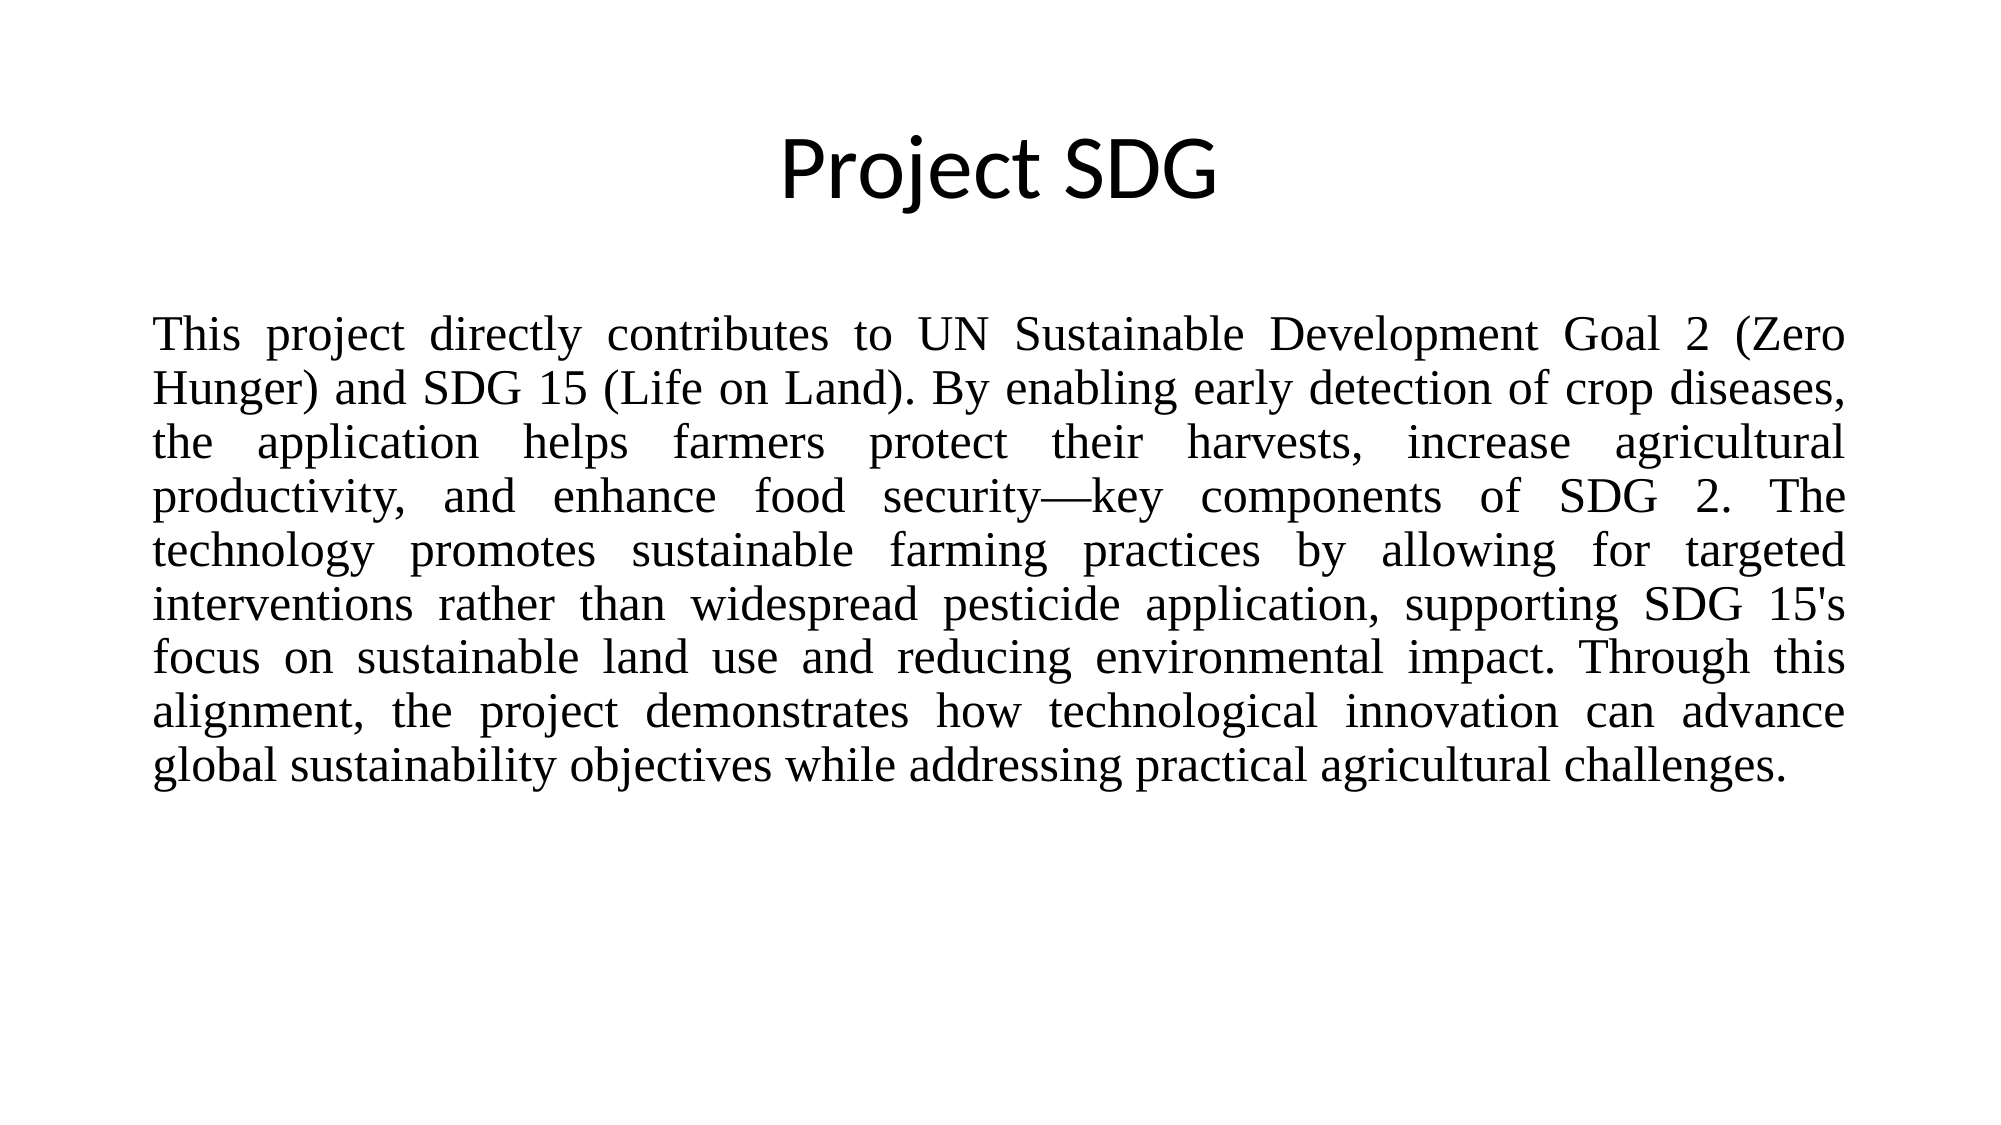

# Project SDG
This project directly contributes to UN Sustainable Development Goal 2 (Zero Hunger) and SDG 15 (Life on Land). By enabling early detection of crop diseases, the application helps farmers protect their harvests, increase agricultural productivity, and enhance food security—key components of SDG 2. The technology promotes sustainable farming practices by allowing for targeted interventions rather than widespread pesticide application, supporting SDG 15's focus on sustainable land use and reducing environmental impact. Through this alignment, the project demonstrates how technological innovation can advance global sustainability objectives while addressing practical agricultural challenges.